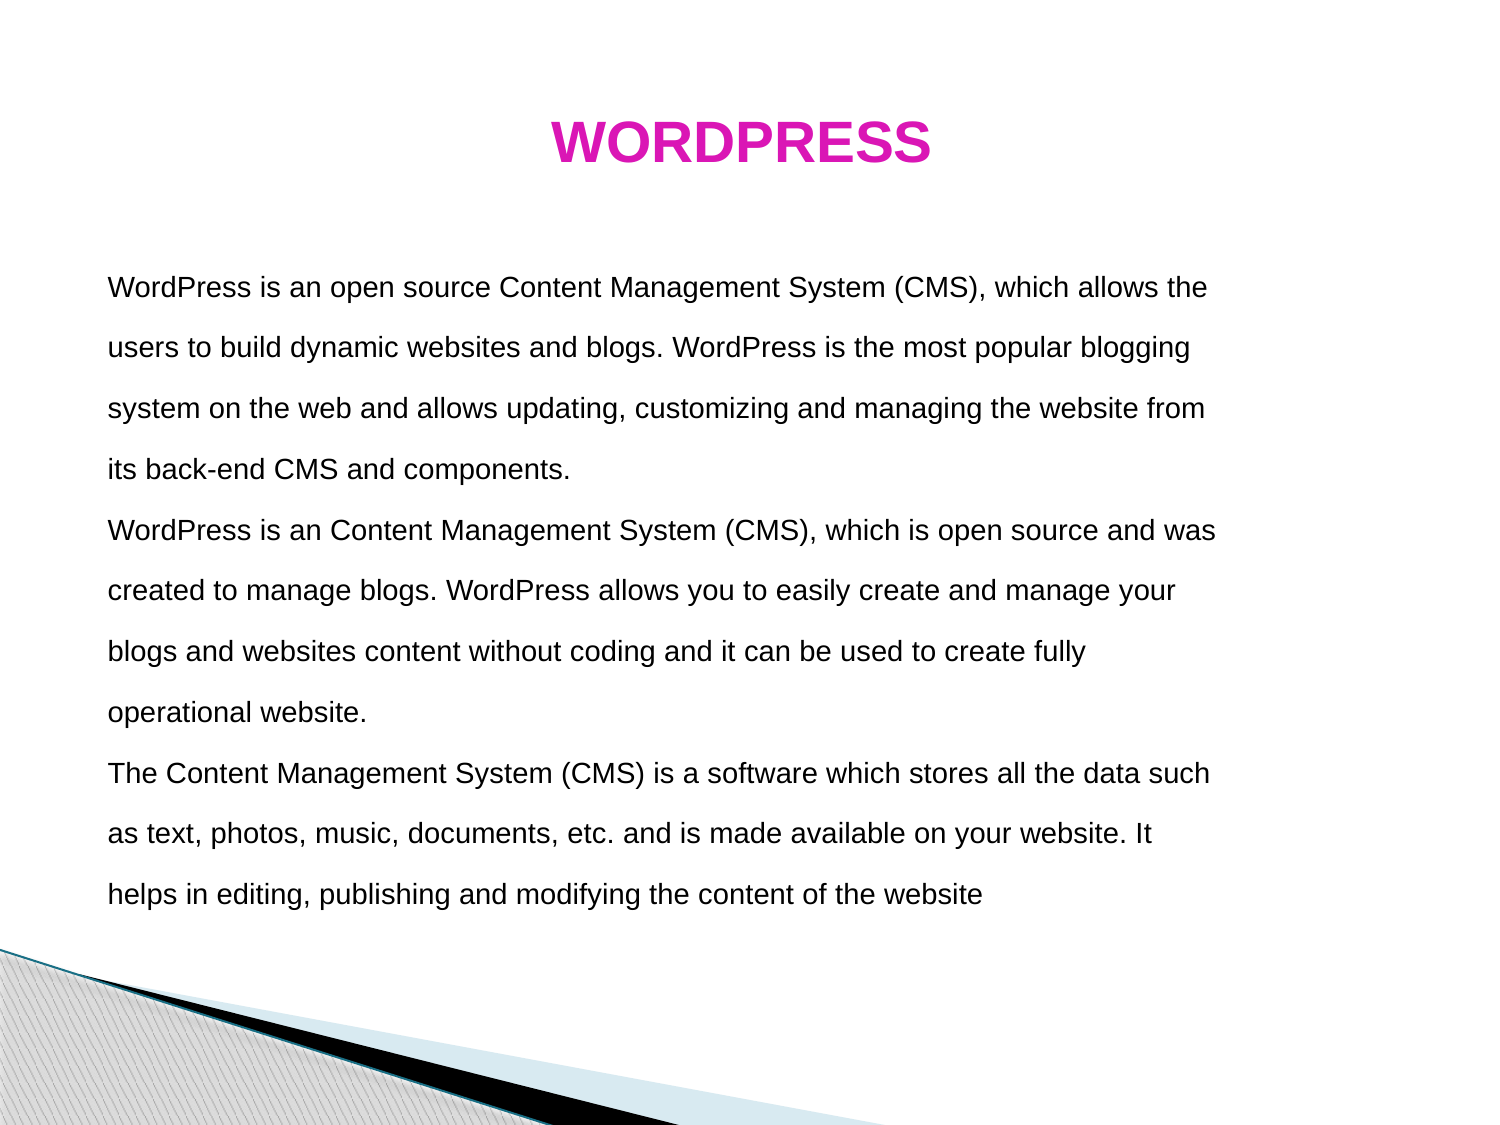

# WORDPRESS
WordPress is an open source Content Management System (CMS), which allows the
users to build dynamic websites and blogs. WordPress is the most popular blogging
system on the web and allows updating, customizing and managing the website from
its back-end CMS and components.
WordPress is an Content Management System (CMS), which is open source and was
created to manage blogs. WordPress allows you to easily create and manage your
blogs and websites content without coding and it can be used to create fully
operational website.
The Content Management System (CMS) is a software which stores all the data such
as text, photos, music, documents, etc. and is made available on your website. It
helps in editing, publishing and modifying the content of the website